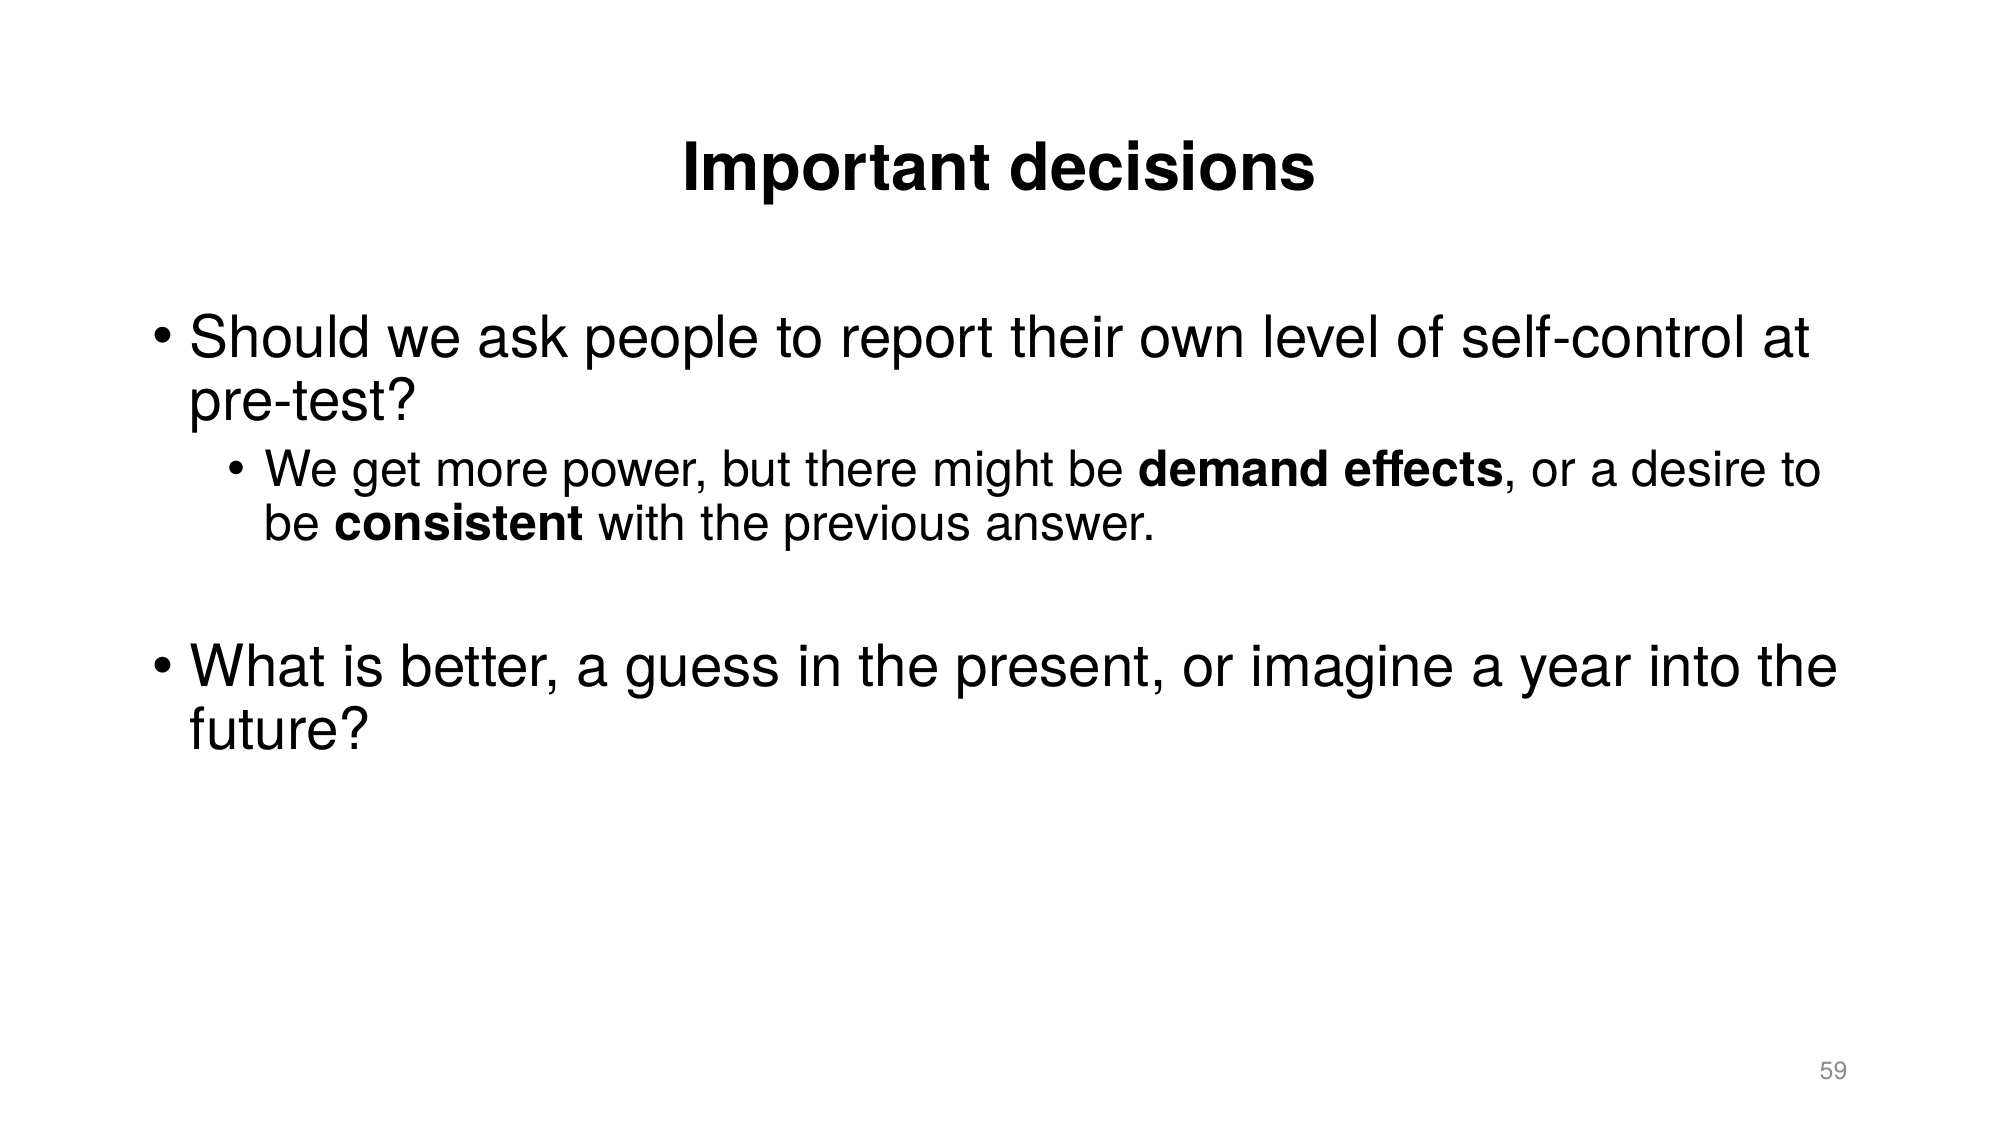

# Important decisions
Should we ask people to report their own level of self-control at pre-test?
We get more power, but there might be demand effects, or a desire to be consistent with the previous answer.

What is better, a guess in the present, or imagine a year into the future?
59